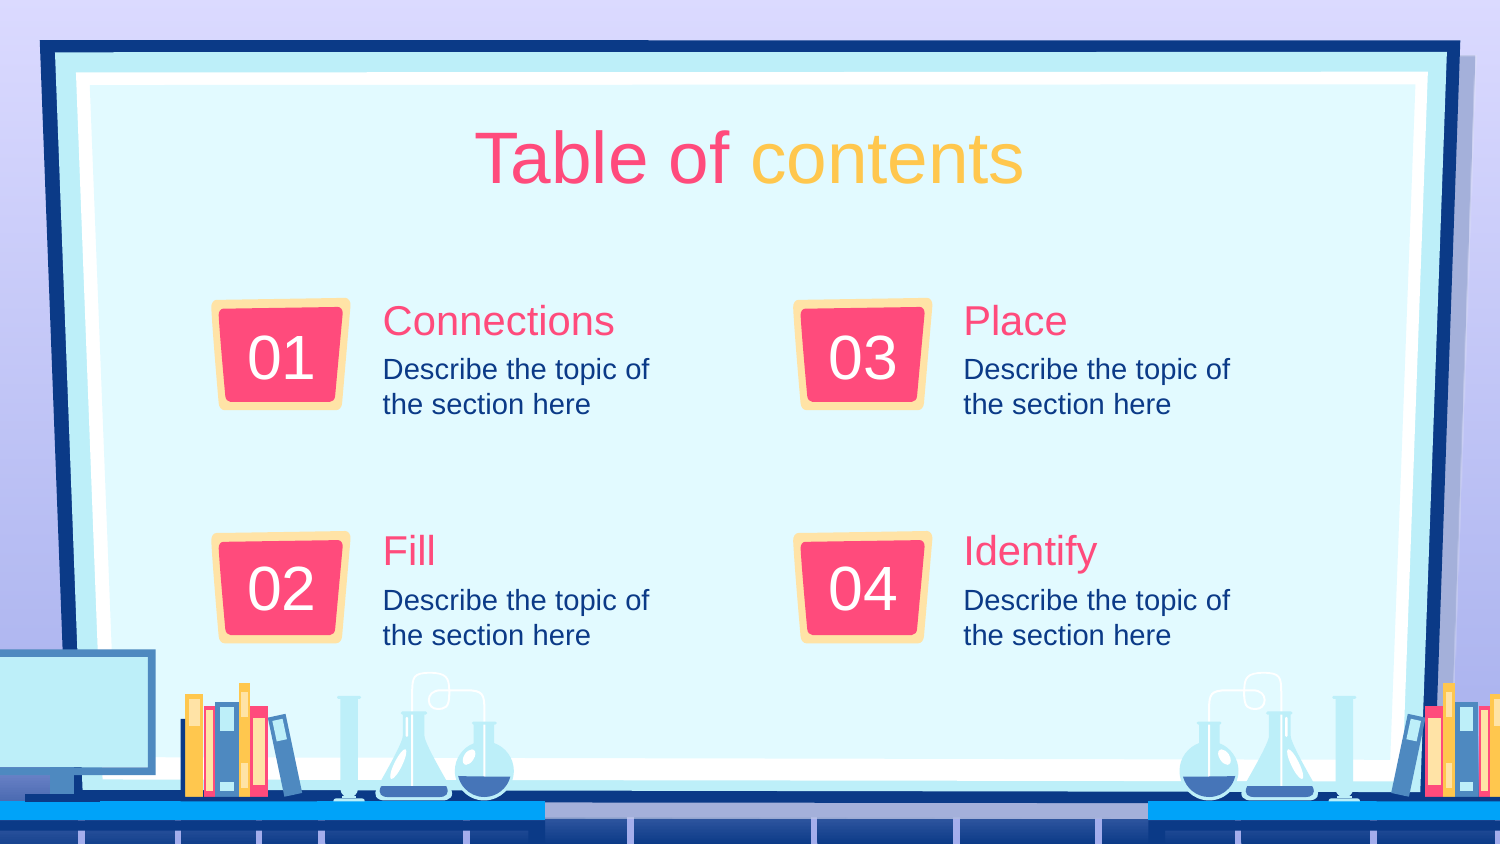

# Table of contents
Place
Connections

01
03
Describe the topic of the section here
Describe the topic of the section here
Fill
Identify

02
04
Describe the topic of the section here
Describe the topic of the section here